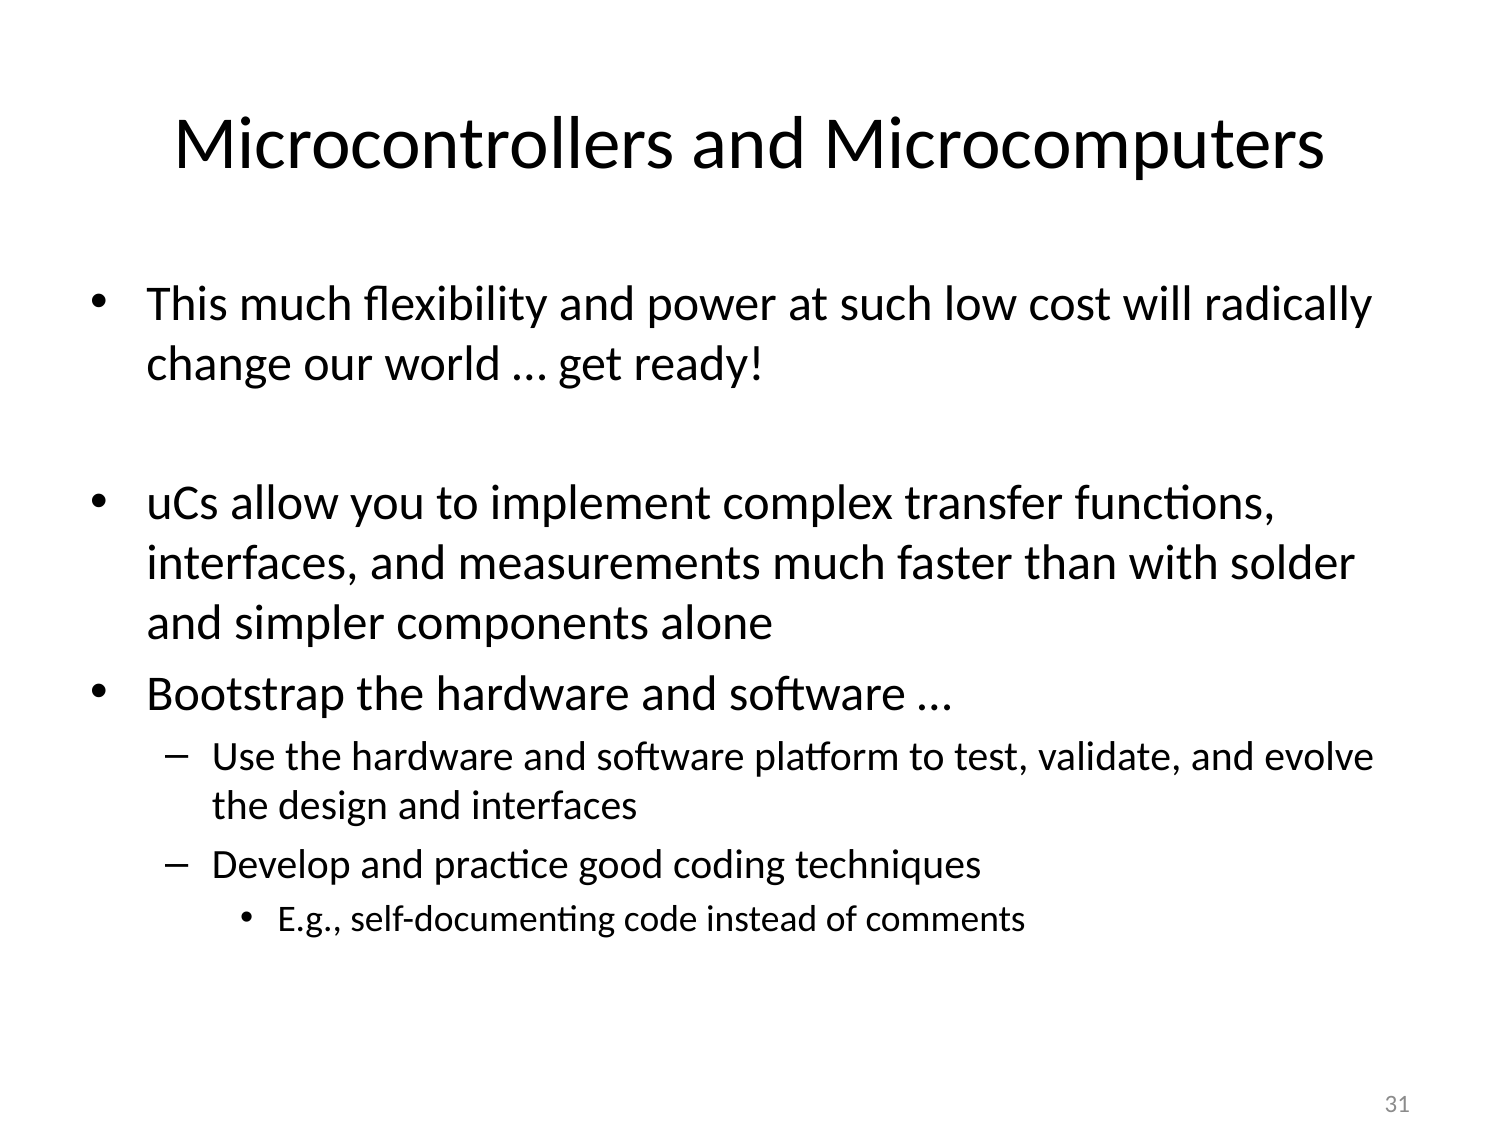

# Microcontrollers and Microcomputers
This much flexibility and power at such low cost will radically change our world … get ready!

uCs allow you to implement complex transfer functions, interfaces, and measurements much faster than with solder and simpler components alone
Bootstrap the hardware and software …
Use the hardware and software platform to test, validate, and evolve the design and interfaces
Develop and practice good coding techniques
E.g., self-documenting code instead of comments

31